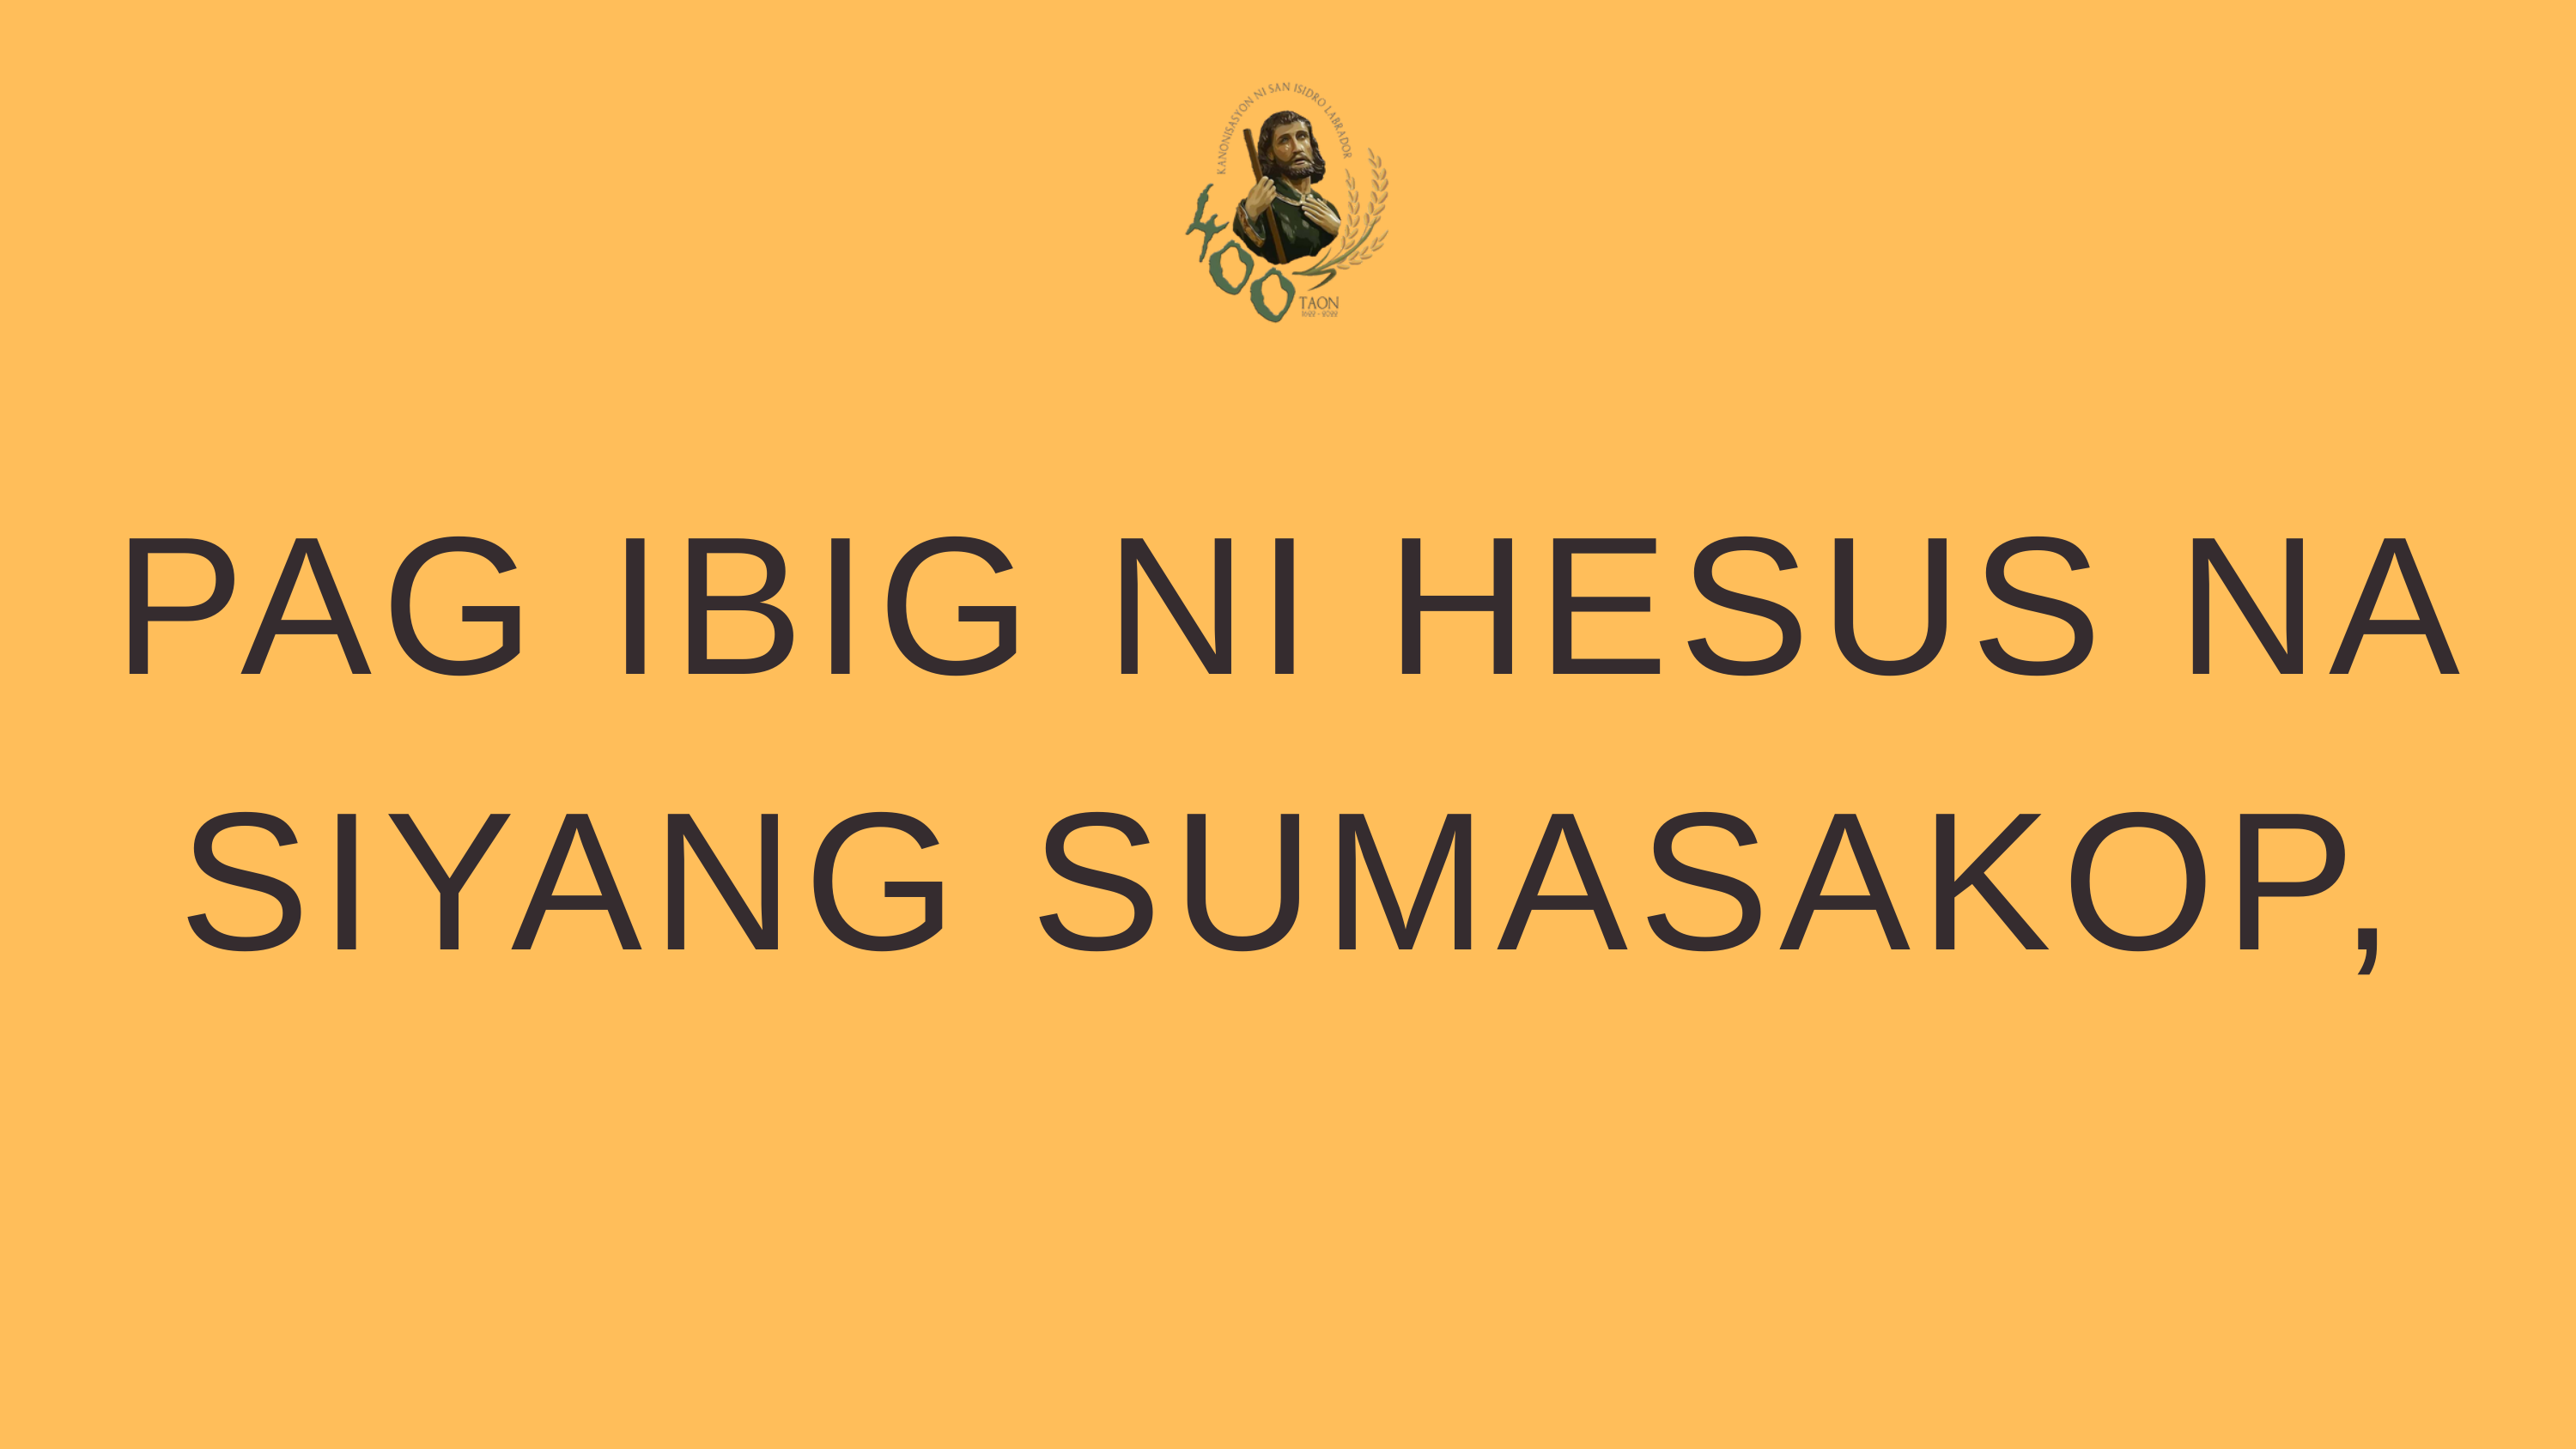

PAG IBIG NI HESUS NA SIYANG SUMASAKOP,